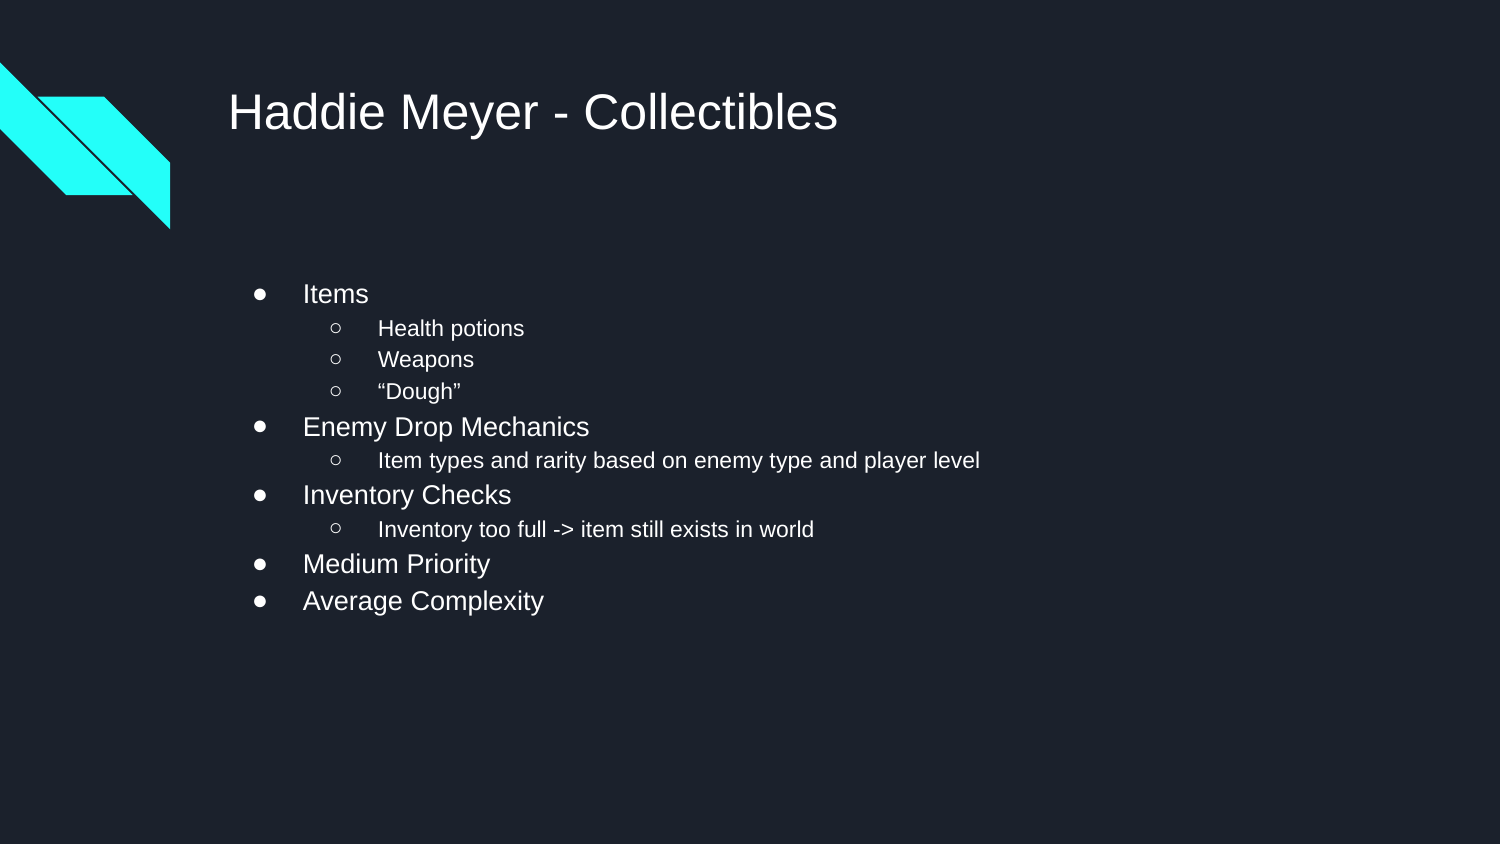

# Haddie Meyer - Collectibles
Items
Health potions
Weapons
“Dough”
Enemy Drop Mechanics
Item types and rarity based on enemy type and player level
Inventory Checks
Inventory too full -> item still exists in world
Medium Priority
Average Complexity